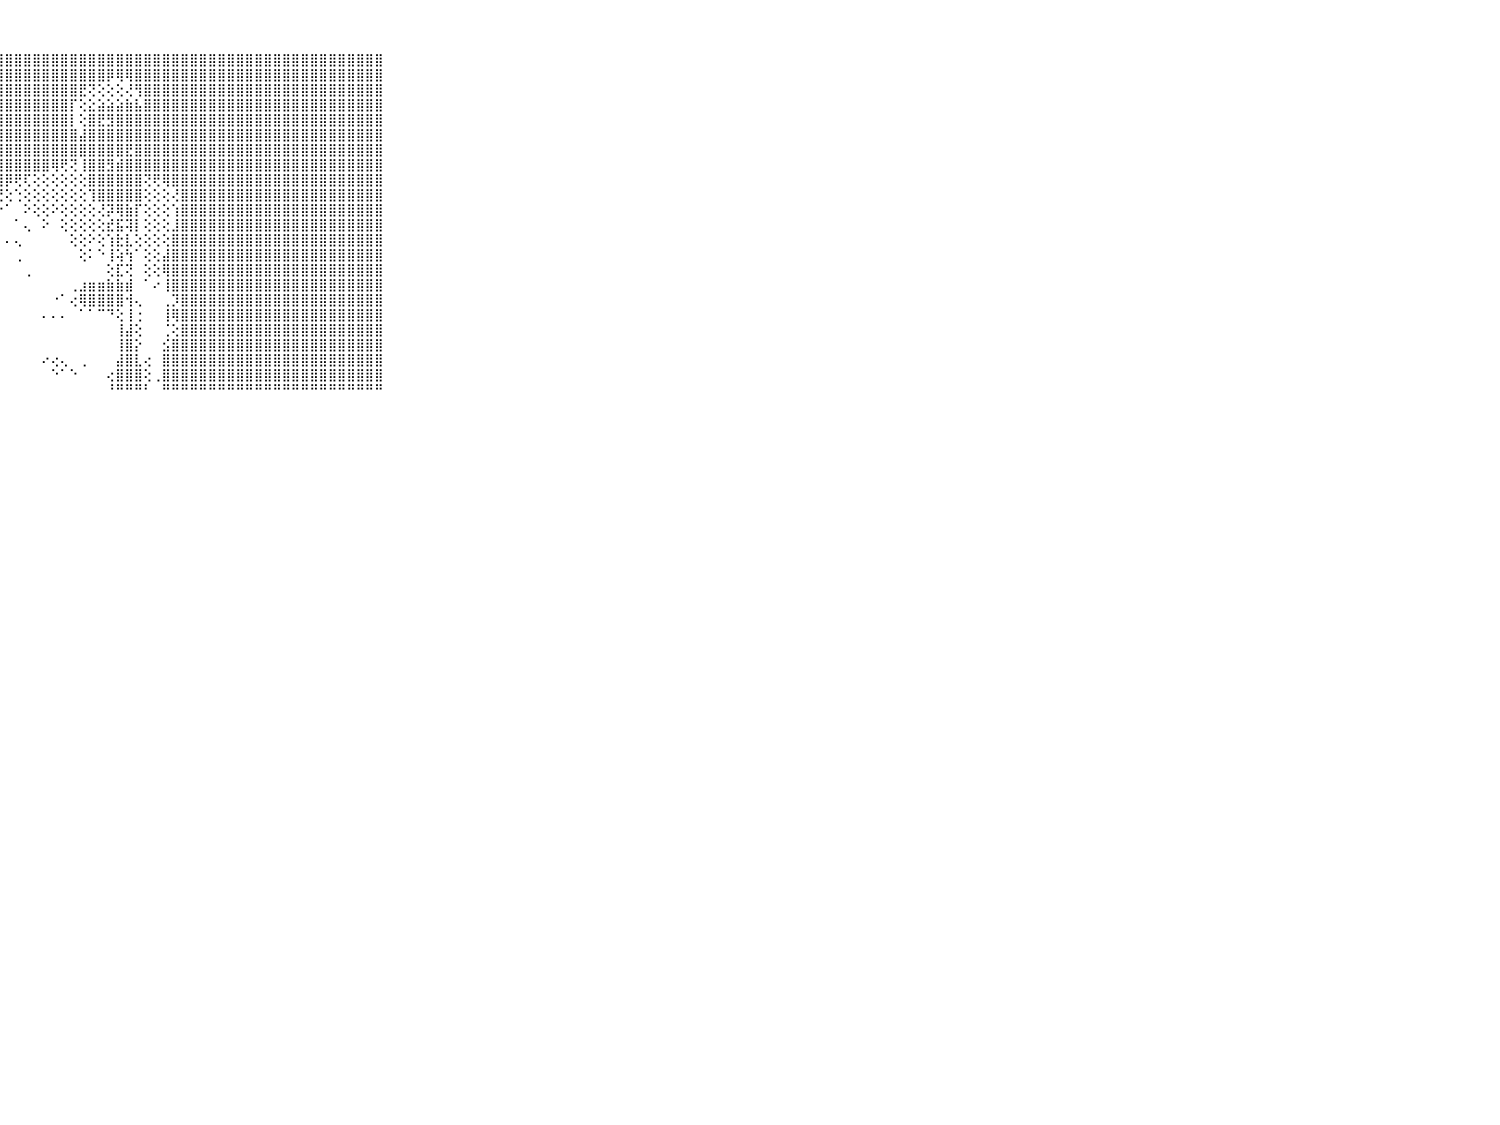

⠀⠀⠀⠀⠀⠀⠀⠀⠀⠀⠀⣿⣿⣿⣿⣿⣿⣿⣿⣿⣿⣿⣿⣿⣿⣿⣿⣿⣿⣿⣿⣿⣿⣿⣿⣿⣿⣿⣿⣿⣿⣿⣿⣿⣿⣿⣿⣿⣿⣿⣿⣿⣿⣿⣿⣿⣿⣿⣿⣿⣿⣿⣿⣿⣿⣿⣿⣿⣿⠀⠀⠀⠀⠀⠀⠀⠀⠀⠀⠀⠀
⠀⠀⠀⠀⠀⠀⠀⠀⠀⠀⠀⣿⣿⣿⣿⣿⣿⣿⣿⣿⣿⣿⣿⣿⣿⣿⣿⣿⣿⣿⣿⣿⣿⣿⣿⣿⣿⣿⣿⡿⢿⢿⣿⣿⣿⣿⣿⣿⣿⣿⣿⣿⣿⣿⣿⣿⣿⣿⣿⣿⣿⣿⣿⣿⣿⣿⣿⣿⣿⠀⠀⠀⠀⠀⠀⠀⠀⠀⠀⠀⠀
⠀⠀⠀⠀⠀⠀⠀⠀⠀⠀⠀⣿⣿⣿⣿⣿⣿⣿⣿⣿⣿⣿⣿⣿⣿⣿⣿⣿⣿⣿⣿⣿⣿⣿⣿⣿⣟⢝⢕⢕⢕⢜⢻⣿⣿⣿⣿⣿⣿⣿⣿⣿⣿⣿⣿⣿⣿⣿⣿⣿⣿⣿⣿⣿⣿⣿⣿⣿⣿⠀⠀⠀⠀⠀⠀⠀⠀⠀⠀⠀⠀
⠀⠀⠀⠀⠀⠀⠀⠀⠀⠀⠀⣿⣿⣿⣿⣿⣿⣿⣿⣿⣿⣿⣿⣿⣿⣿⣿⣿⣿⣿⣿⣿⣿⣿⣿⡏⢕⣕⣵⣵⣵⣷⣧⣿⣿⣿⣿⣿⣿⣿⣿⣿⣿⣿⣿⣿⣿⣿⣿⣿⣿⣿⣿⣿⣿⣿⣿⣿⣿⠀⠀⠀⠀⠀⠀⠀⠀⠀⠀⠀⠀
⠀⠀⠀⠀⠀⠀⠀⠀⠀⠀⠀⣿⣿⣿⣿⣿⣿⣿⣿⣿⣿⣿⣿⣿⣿⣿⣿⣿⣿⣿⣿⣿⣿⣿⣿⡇⢕⣿⣟⣻⣿⣿⣿⣿⣿⣿⣿⣿⣿⣿⣿⣿⣿⣿⣿⣿⣿⣿⣿⣿⣿⣿⣿⣿⣿⣿⣿⣿⣿⠀⠀⠀⠀⠀⠀⠀⠀⠀⠀⠀⠀
⠀⠀⠀⠀⠀⠀⠀⠀⠀⠀⠀⣿⣿⣿⣿⣿⣿⣿⣿⣿⣿⣿⣿⣿⣿⣿⣿⣿⣿⣿⣿⣿⣿⣿⣿⣿⣼⣿⣿⣿⣿⣿⣿⣿⣿⣿⣿⣿⣿⣿⣿⣿⣿⣿⣿⣿⣿⣿⣿⣿⣿⣿⣿⣿⣿⣿⣿⣿⣿⠀⠀⠀⠀⠀⠀⠀⠀⠀⠀⠀⠀
⠀⠀⠀⠀⠀⠀⠀⠀⠀⠀⠀⣿⣿⣿⣿⣿⣿⣿⣿⣿⣿⣿⣿⣿⣿⣿⣿⣿⣿⣿⣿⣿⣿⣿⣿⣿⣿⣿⣿⣿⣿⣟⣿⣿⣿⣿⣿⣿⣿⣿⣿⣿⣿⣿⣿⣿⣿⣿⣿⣿⣿⣿⣿⣿⣿⣿⣿⣿⣿⠀⠀⠀⠀⠀⠀⠀⠀⠀⠀⠀⠀
⠀⠀⠀⠀⠀⠀⠀⠀⠀⠀⠀⣿⣿⣿⣿⣿⣿⣿⣿⣿⣿⣿⣿⣿⣿⣿⣿⣿⣿⣿⣿⣿⣿⢿⢟⢝⢸⣿⣿⣻⣾⣿⣿⣿⣿⣿⣿⣿⣿⣿⣿⣿⣿⣿⣿⣿⣿⣿⣿⣿⣿⣿⣿⣿⣿⣿⣿⣿⣿⠀⠀⠀⠀⠀⠀⠀⠀⠀⠀⠀⠀
⠀⠀⠀⠀⠀⠀⠀⠀⠀⠀⠀⣿⣿⣿⣿⣿⣿⣿⣿⣿⣿⣿⣿⣿⣿⣿⣿⣿⡿⢟⢏⢕⢕⢕⢕⢕⢕⣿⣿⣿⣿⣿⣿⢝⢟⢿⣿⣿⣿⣿⣿⣿⣿⣿⣿⣿⣿⣿⣿⣿⣿⣿⣿⣿⣿⣿⣿⣿⣿⠀⠀⠀⠀⠀⠀⠀⠀⠀⠀⠀⠀
⠀⠀⠀⠀⠀⠀⠀⠀⠀⠀⠀⣿⣿⣿⣿⣿⣿⣿⣿⣿⣿⣿⣿⣿⣿⣿⣿⢟⢕⢑⢕⢕⢕⢕⢕⢕⢕⢹⣿⣿⣿⣿⣿⢕⢕⢕⢜⣿⣿⣿⣿⣿⣿⣿⣿⣿⣿⣿⣿⣿⣿⣿⣿⣿⣿⣿⣿⣿⣿⠀⠀⠀⠀⠀⠀⠀⠀⠀⠀⠀⠀
⠀⠀⠀⠀⠀⠀⠀⠀⠀⠀⠀⣿⣿⣿⣿⣿⣿⣿⣿⣿⣿⣿⣿⣿⣿⣿⣿⡕⠁⠀⠕⢕⢕⠕⢕⢕⢕⢕⢜⡽⢿⣷⡏⢕⢕⢕⢱⣿⣿⣿⣿⣿⣿⣿⣿⣿⣿⣿⣿⣿⣿⣿⣿⣿⣿⣿⣿⣿⣿⠀⠀⠀⠀⠀⠀⠀⠀⠀⠀⠀⠀
⠀⠀⠀⠀⠀⠀⠀⠀⠀⠀⠀⣿⣿⣿⣿⣿⣿⣿⣿⣿⣿⣿⣿⣿⣿⢏⢝⠇⠀⠁⢄⠀⠕⠀⢕⢕⢕⢕⢕⣞⣯⢽⡇⢕⢕⢕⣸⣿⣿⣿⣿⣿⣿⣿⣿⣿⣿⣿⣿⣿⣿⣿⣿⣿⣿⣿⣿⣿⣿⠀⠀⠀⠀⠀⠀⠀⠀⠀⠀⠀⠀
⠀⠀⠀⠀⠀⠀⠀⠀⠀⠀⠀⣿⣿⣿⣿⣿⣿⣿⣿⣿⣿⣿⣿⣿⢟⢱⠕⠀⠄⢄⠀⠀⠀⠀⠀⢕⢕⠕⢕⢱⣗⣇⢕⢕⢕⢕⣿⣿⣿⣿⣿⣿⣿⣿⣿⣿⣿⣿⣿⣿⣿⣿⣿⣿⣿⣿⣿⣿⣿⠀⠀⠀⠀⠀⠀⠀⠀⠀⠀⠀⠀
⠀⠀⠀⠀⠀⠀⠀⠀⠀⠀⠀⣿⣿⣿⣿⣿⣿⣿⣿⣿⣿⣿⣿⡟⠑⠀⠀⠀⠀⢀⠀⠀⠀⠀⠀⠀⢕⠅⠑⢸⢵⢳⠁⢕⢕⣼⣿⣿⣿⣿⣿⣿⣿⣿⣿⣿⣿⣿⣿⣿⣿⣿⣿⣿⣿⣿⣿⣿⣿⠀⠀⠀⠀⠀⠀⠀⠀⠀⠀⠀⠀
⠀⠀⠀⠀⠀⠀⠀⠀⠀⠀⠀⣿⣿⣿⣿⣿⣿⣿⣿⣿⣿⣿⣿⢕⠀⠀⠀⠀⠀⠀⢀⠀⠀⠀⠀⠀⠀⠀⠀⢕⣏⢝⠀⢕⢕⢿⣿⣿⣿⣿⣿⣿⣿⣿⣿⣿⣿⣿⣿⣿⣿⣿⣿⣿⣿⣿⣿⣿⣿⠀⠀⠀⠀⠀⠀⠀⠀⠀⠀⠀⠀
⠀⠀⠀⠀⠀⠀⠀⠀⠀⠀⠀⣿⣿⣿⣿⣿⣿⣿⣿⣿⣿⣿⣿⢕⠀⠀⠀⠀⠀⠀⠀⠀⠀⠀⠀⢀⣰⣶⣶⣷⣷⣾⠀⠁⠔⢸⣿⣿⣿⣿⣿⣿⣿⣿⣿⣿⣿⣿⣿⣿⣿⣿⣿⣿⣿⣿⣿⣿⣿⠀⠀⠀⠀⠀⠀⠀⠀⠀⠀⠀⠀
⠀⠀⠀⠀⠀⠀⠀⠀⠀⠀⠀⣿⣿⣿⣿⣿⣿⣿⣿⣿⣿⣿⣿⣷⣦⣄⡀⠀⠀⠀⠀⠀⠀⠐⠁⢔⢿⣿⣿⣿⣿⢺⢄⠀⠀⢀⡹⣿⣿⣿⣿⣿⣿⣿⣿⣿⣿⣿⣿⣿⣿⣿⣿⣿⣿⣿⣿⣿⣿⠀⠀⠀⠀⠀⠀⠀⠀⠀⠀⠀⠀
⠀⠀⠀⠀⠀⠀⠀⠀⠀⠀⠀⣿⣿⣿⣿⣿⣿⣿⣿⣿⣿⣿⣿⣿⣿⣿⡇⠀⠀⠀⠀⠀⠄⠄⠄⠀⠁⠁⠉⠙⢕⢸⢐⠀⠀⢸⢿⣿⣿⣿⣿⣿⣿⣿⣿⣿⣿⣿⣿⣿⣿⣿⣿⣿⣿⣿⣿⣿⣿⠀⠀⠀⠀⠀⠀⠀⠀⠀⠀⠀⠀
⠀⠀⠀⠀⠀⠀⠀⠀⠀⠀⠀⣿⣿⣿⣿⣿⣿⣿⣿⣿⣿⣿⣿⣿⣿⣿⢕⠀⠀⠀⠀⠀⠀⠀⠀⠀⠀⠀⠀⠀⢸⣼⢕⠀⠀⢈⢕⣿⣿⣿⣿⣿⣿⣿⣿⣿⣿⣿⣿⣿⣿⣿⣿⣿⣿⣿⣿⣿⣿⠀⠀⠀⠀⠀⠀⠀⠀⠀⠀⠀⠀
⠀⠀⠀⠀⠀⠀⠀⠀⠀⠀⠀⣿⣿⣿⣿⣿⣿⣿⣿⣿⣿⣿⣿⣿⣿⡏⠑⠀⠀⠀⠀⠀⠀⠀⠀⠀⠀⠀⠀⠀⢸⣿⡕⠀⠀⣪⣿⣿⣿⣿⣿⣿⣿⣿⣿⣿⣿⣿⣿⣿⣿⣿⣿⣿⣿⣿⣿⣿⣿⠀⠀⠀⠀⠀⠀⠀⠀⠀⠀⠀⠀
⠀⠀⠀⠀⠀⠀⠀⠀⠀⠀⠀⣿⣿⣿⣿⣿⣿⣿⣿⣿⣿⣿⣿⣿⣿⢇⠀⠀⠀⠀⠀⠀⠔⢔⢄⠀⢀⠀⠀⠀⣼⣿⣇⢔⠀⣿⣿⣿⣿⣿⣿⣿⣿⣿⣿⣿⣿⣿⣿⣿⣿⣿⣿⣿⣿⣿⣿⣿⣿⠀⠀⠀⠀⠀⠀⠀⠀⠀⠀⠀⠀
⠀⠀⠀⠀⠀⠀⠀⠀⠀⠀⠀⣿⣿⣿⣿⣿⣿⣿⣿⣿⣿⣿⣿⣿⣿⢕⠀⠀⠀⠀⠀⠀⠀⠑⠁⠑⠀⠀⠀⢔⣿⣿⣿⢕⢀⣿⣿⣿⣿⣿⣿⣿⣿⣿⣿⣿⣿⣿⣿⣿⣿⣿⣿⣿⣿⣿⣿⣿⣿⠀⠀⠀⠀⠀⠀⠀⠀⠀⠀⠀⠀
⠀⠀⠀⠀⠀⠀⠀⠀⠀⠀⠀⠛⠛⠛⠛⠛⠛⠛⠛⠛⠛⠛⠛⠛⠛⠑⠀⠀⠀⠀⠀⠀⠀⠀⠀⠀⠀⠀⠀⠘⠛⠛⠛⠃⠀⠛⠛⠛⠛⠛⠛⠛⠛⠛⠛⠛⠛⠛⠛⠛⠛⠛⠛⠛⠛⠛⠛⠛⠛⠀⠀⠀⠀⠀⠀⠀⠀⠀⠀⠀⠀